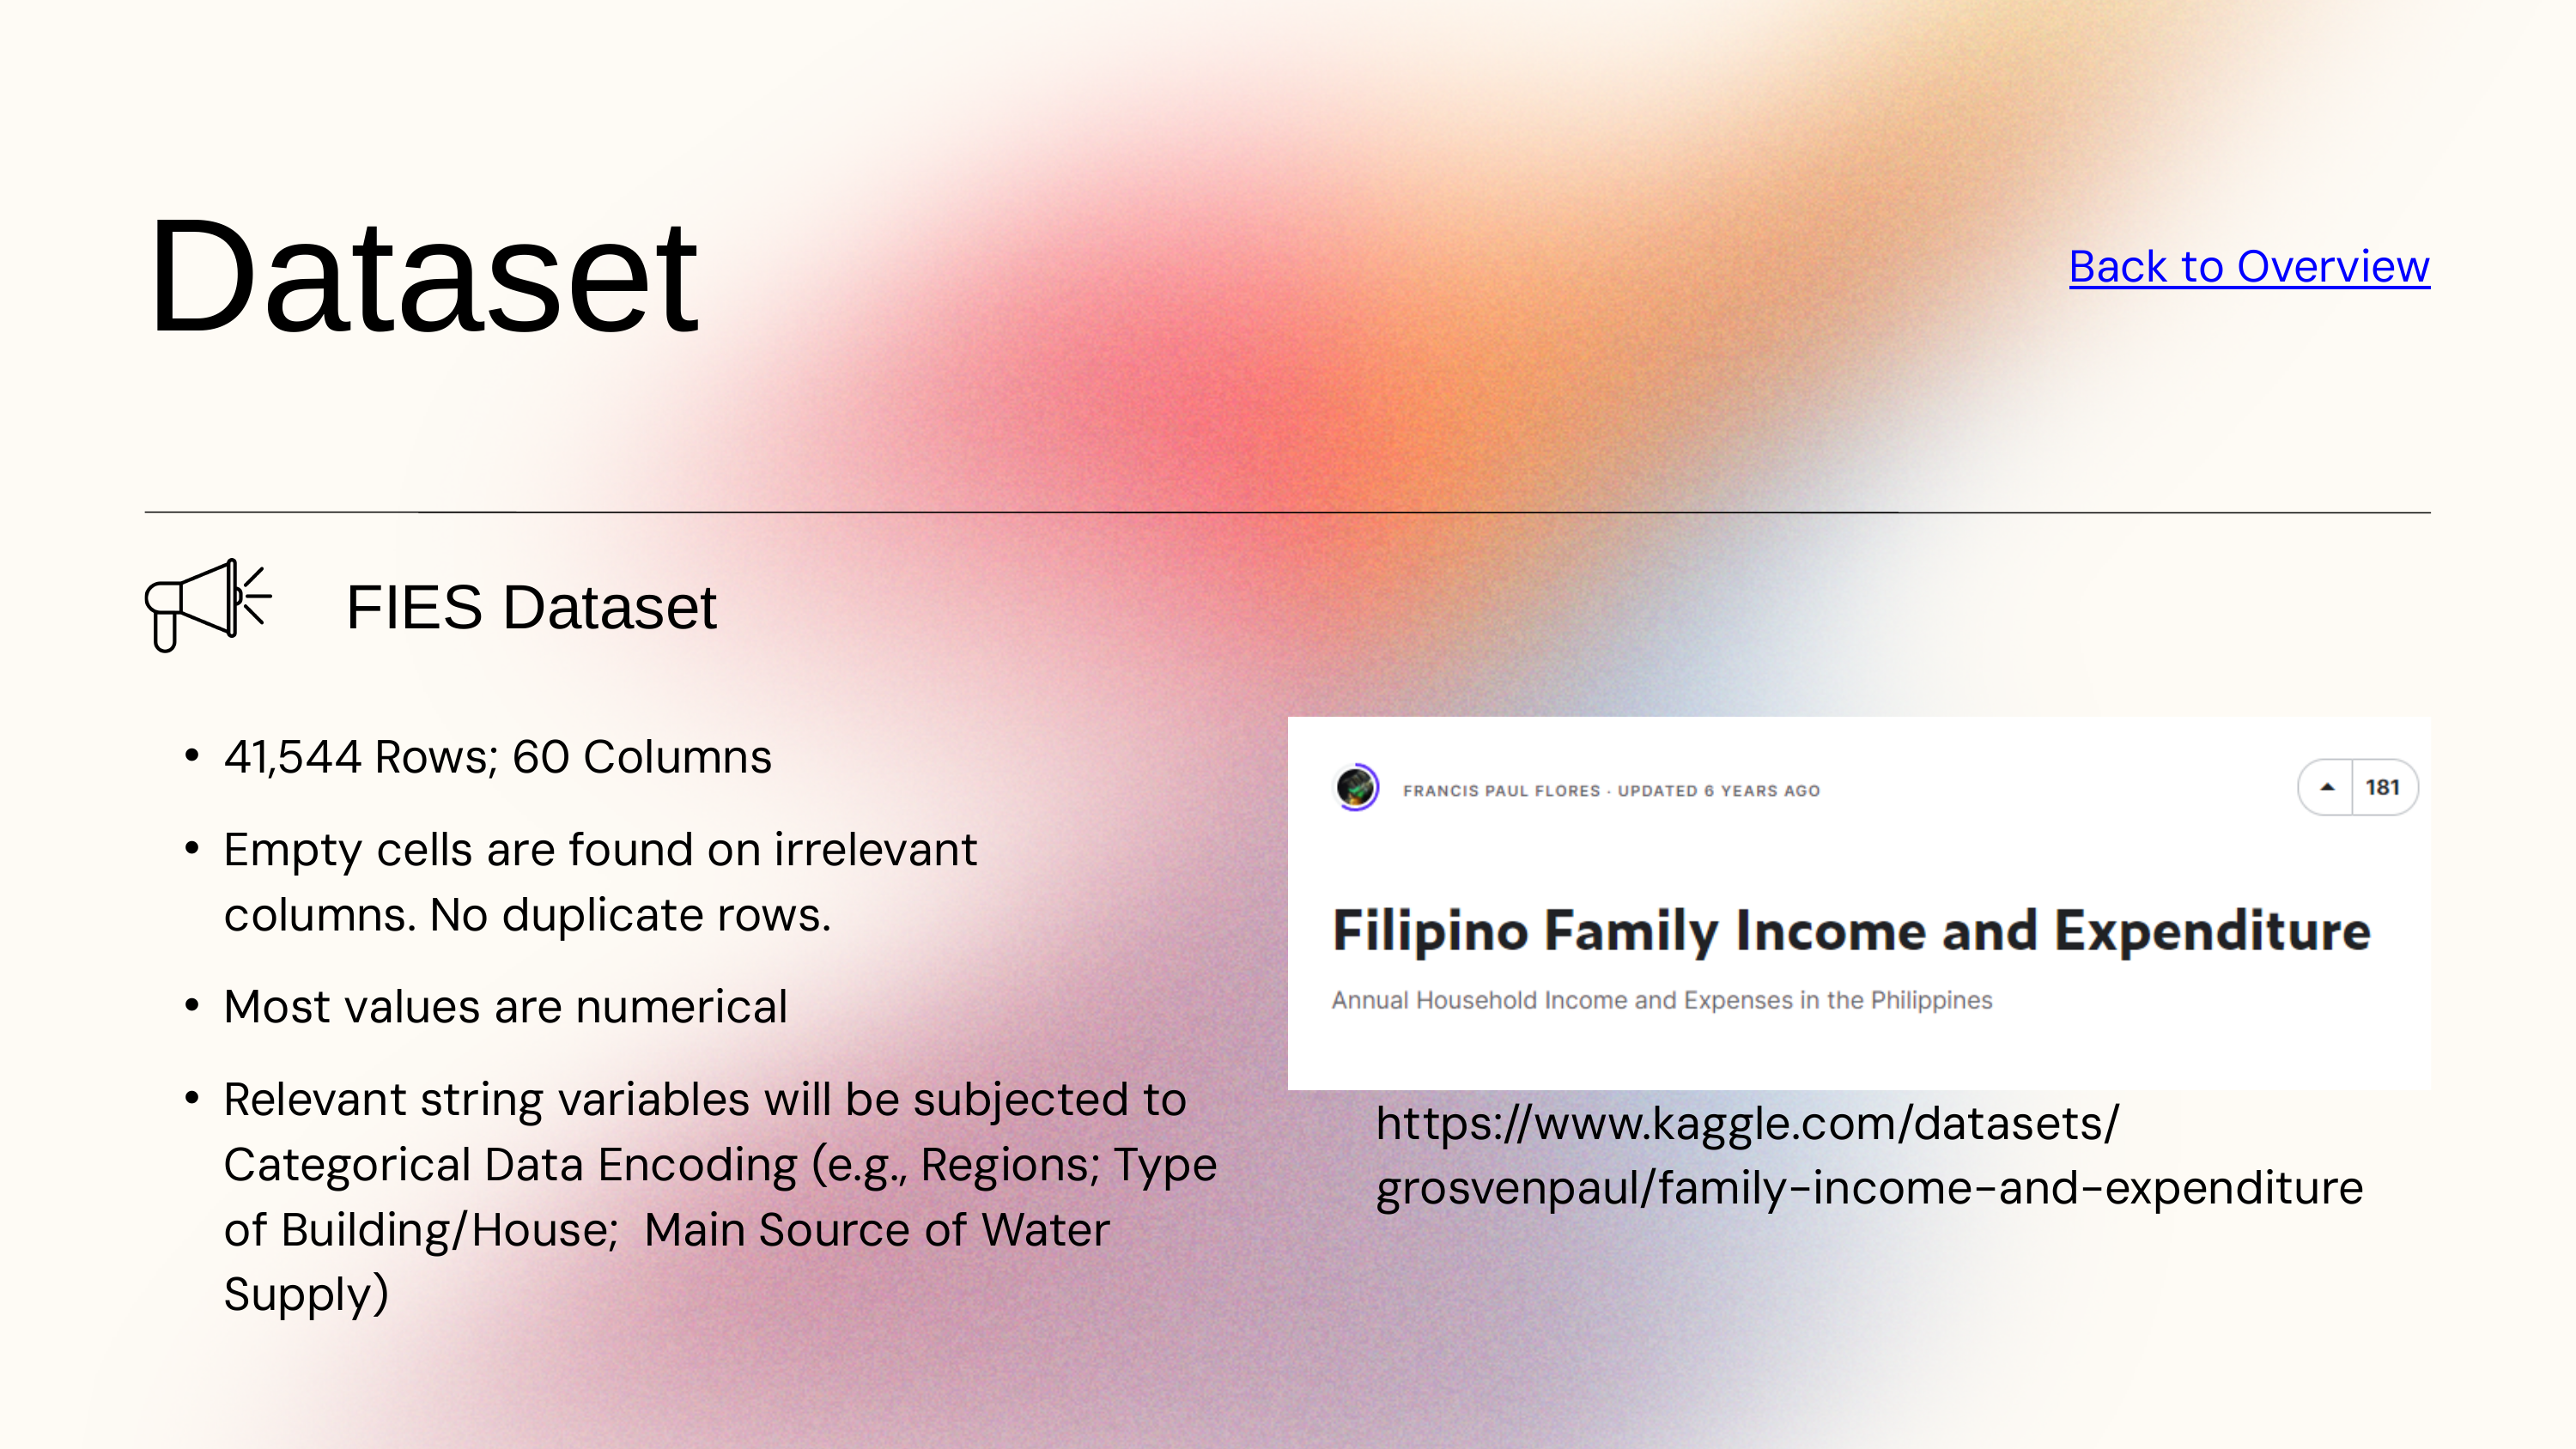

Dataset
Back to Overview

FIES Dataset

41,544 Rows; 60 Columns
Empty cells are found on irrelevant columns. No duplicate rows.
Most values are numerical
Relevant string variables will be subjected to Categorical Data Encoding (e.g., Regions; Type of Building/House;  Main Source of Water Supply)
https://www.kaggle.com/datasets/grosvenpaul/family-income-and-expenditure